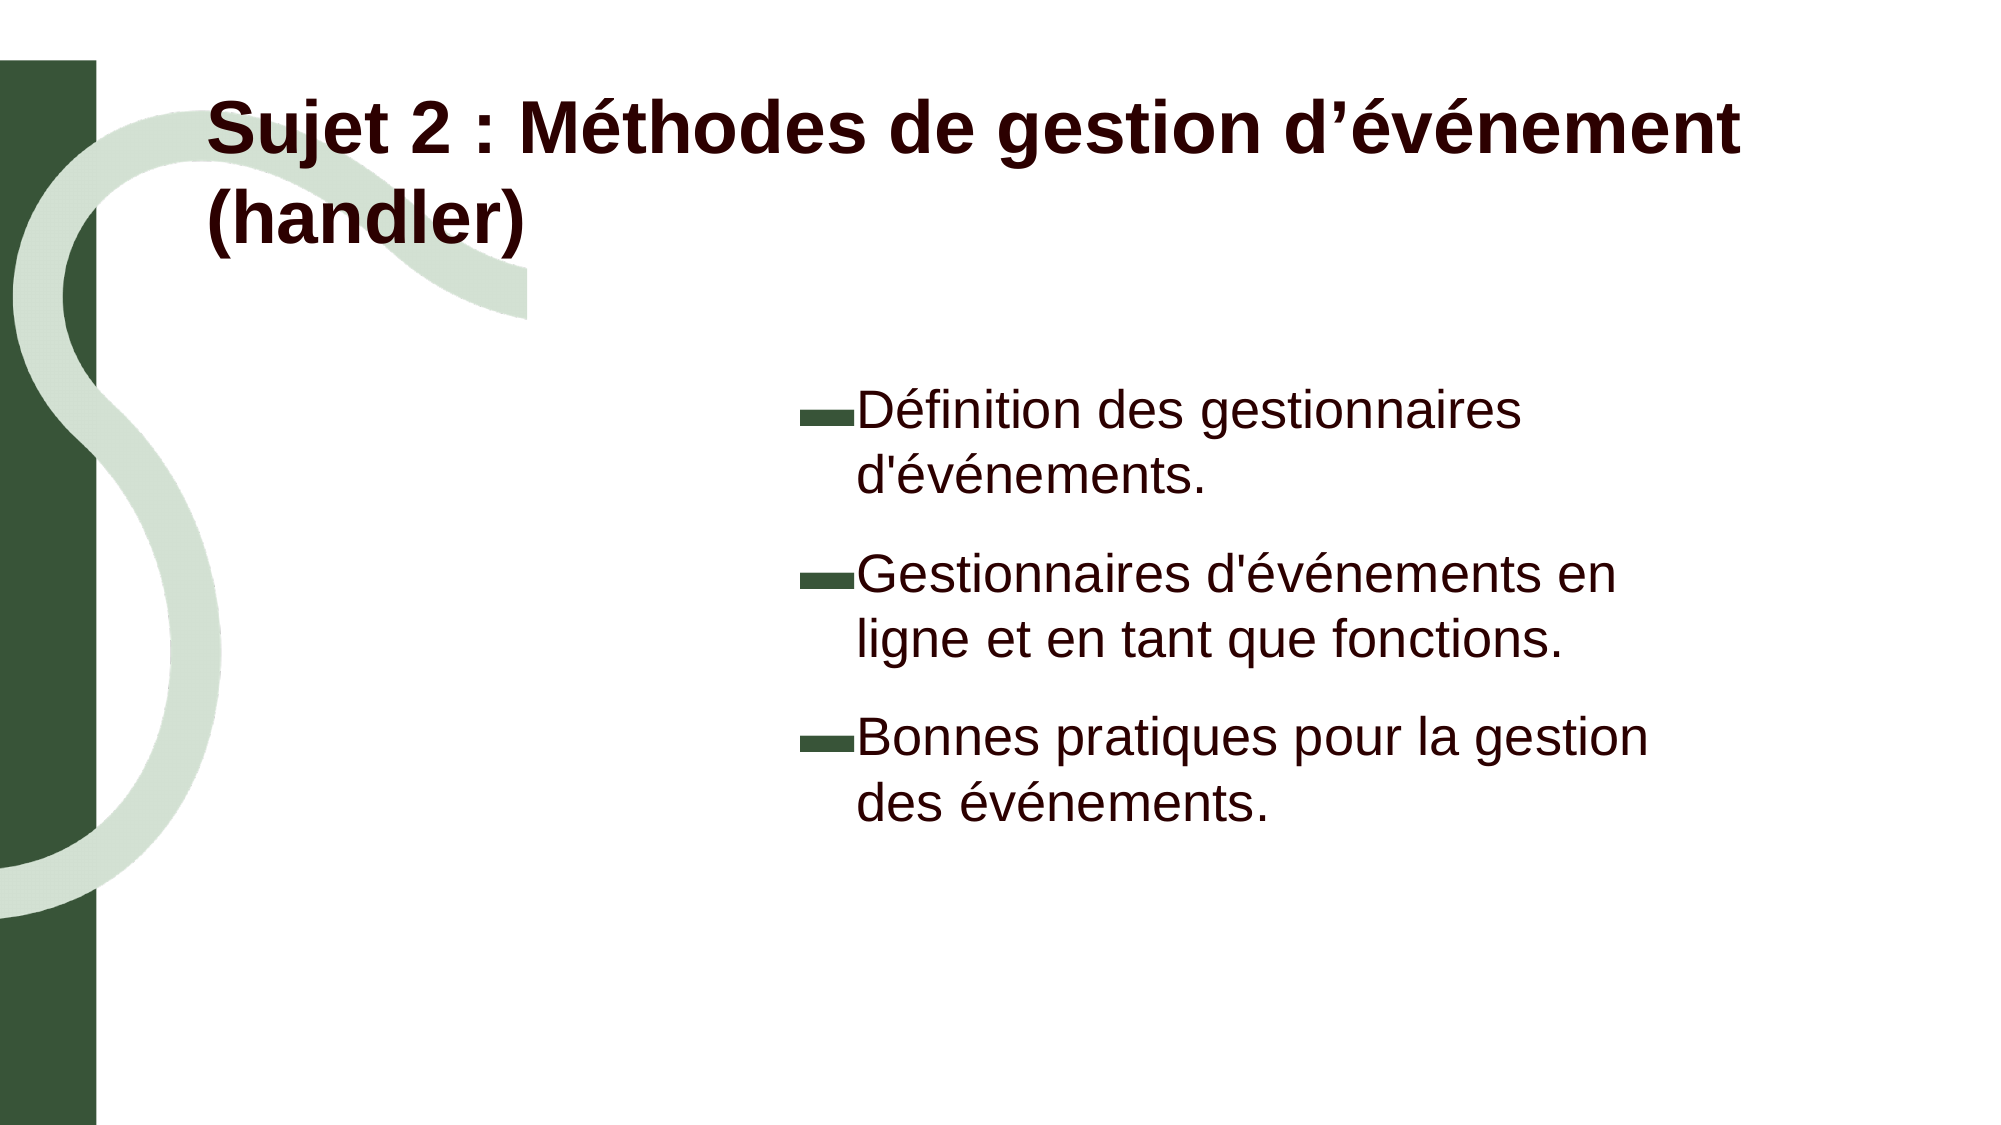

# Sujet 2 : Méthodes de gestion d’événement (handler)
Définition des gestionnaires d'événements.
Gestionnaires d'événements en ligne et en tant que fonctions.
Bonnes pratiques pour la gestion des événements.